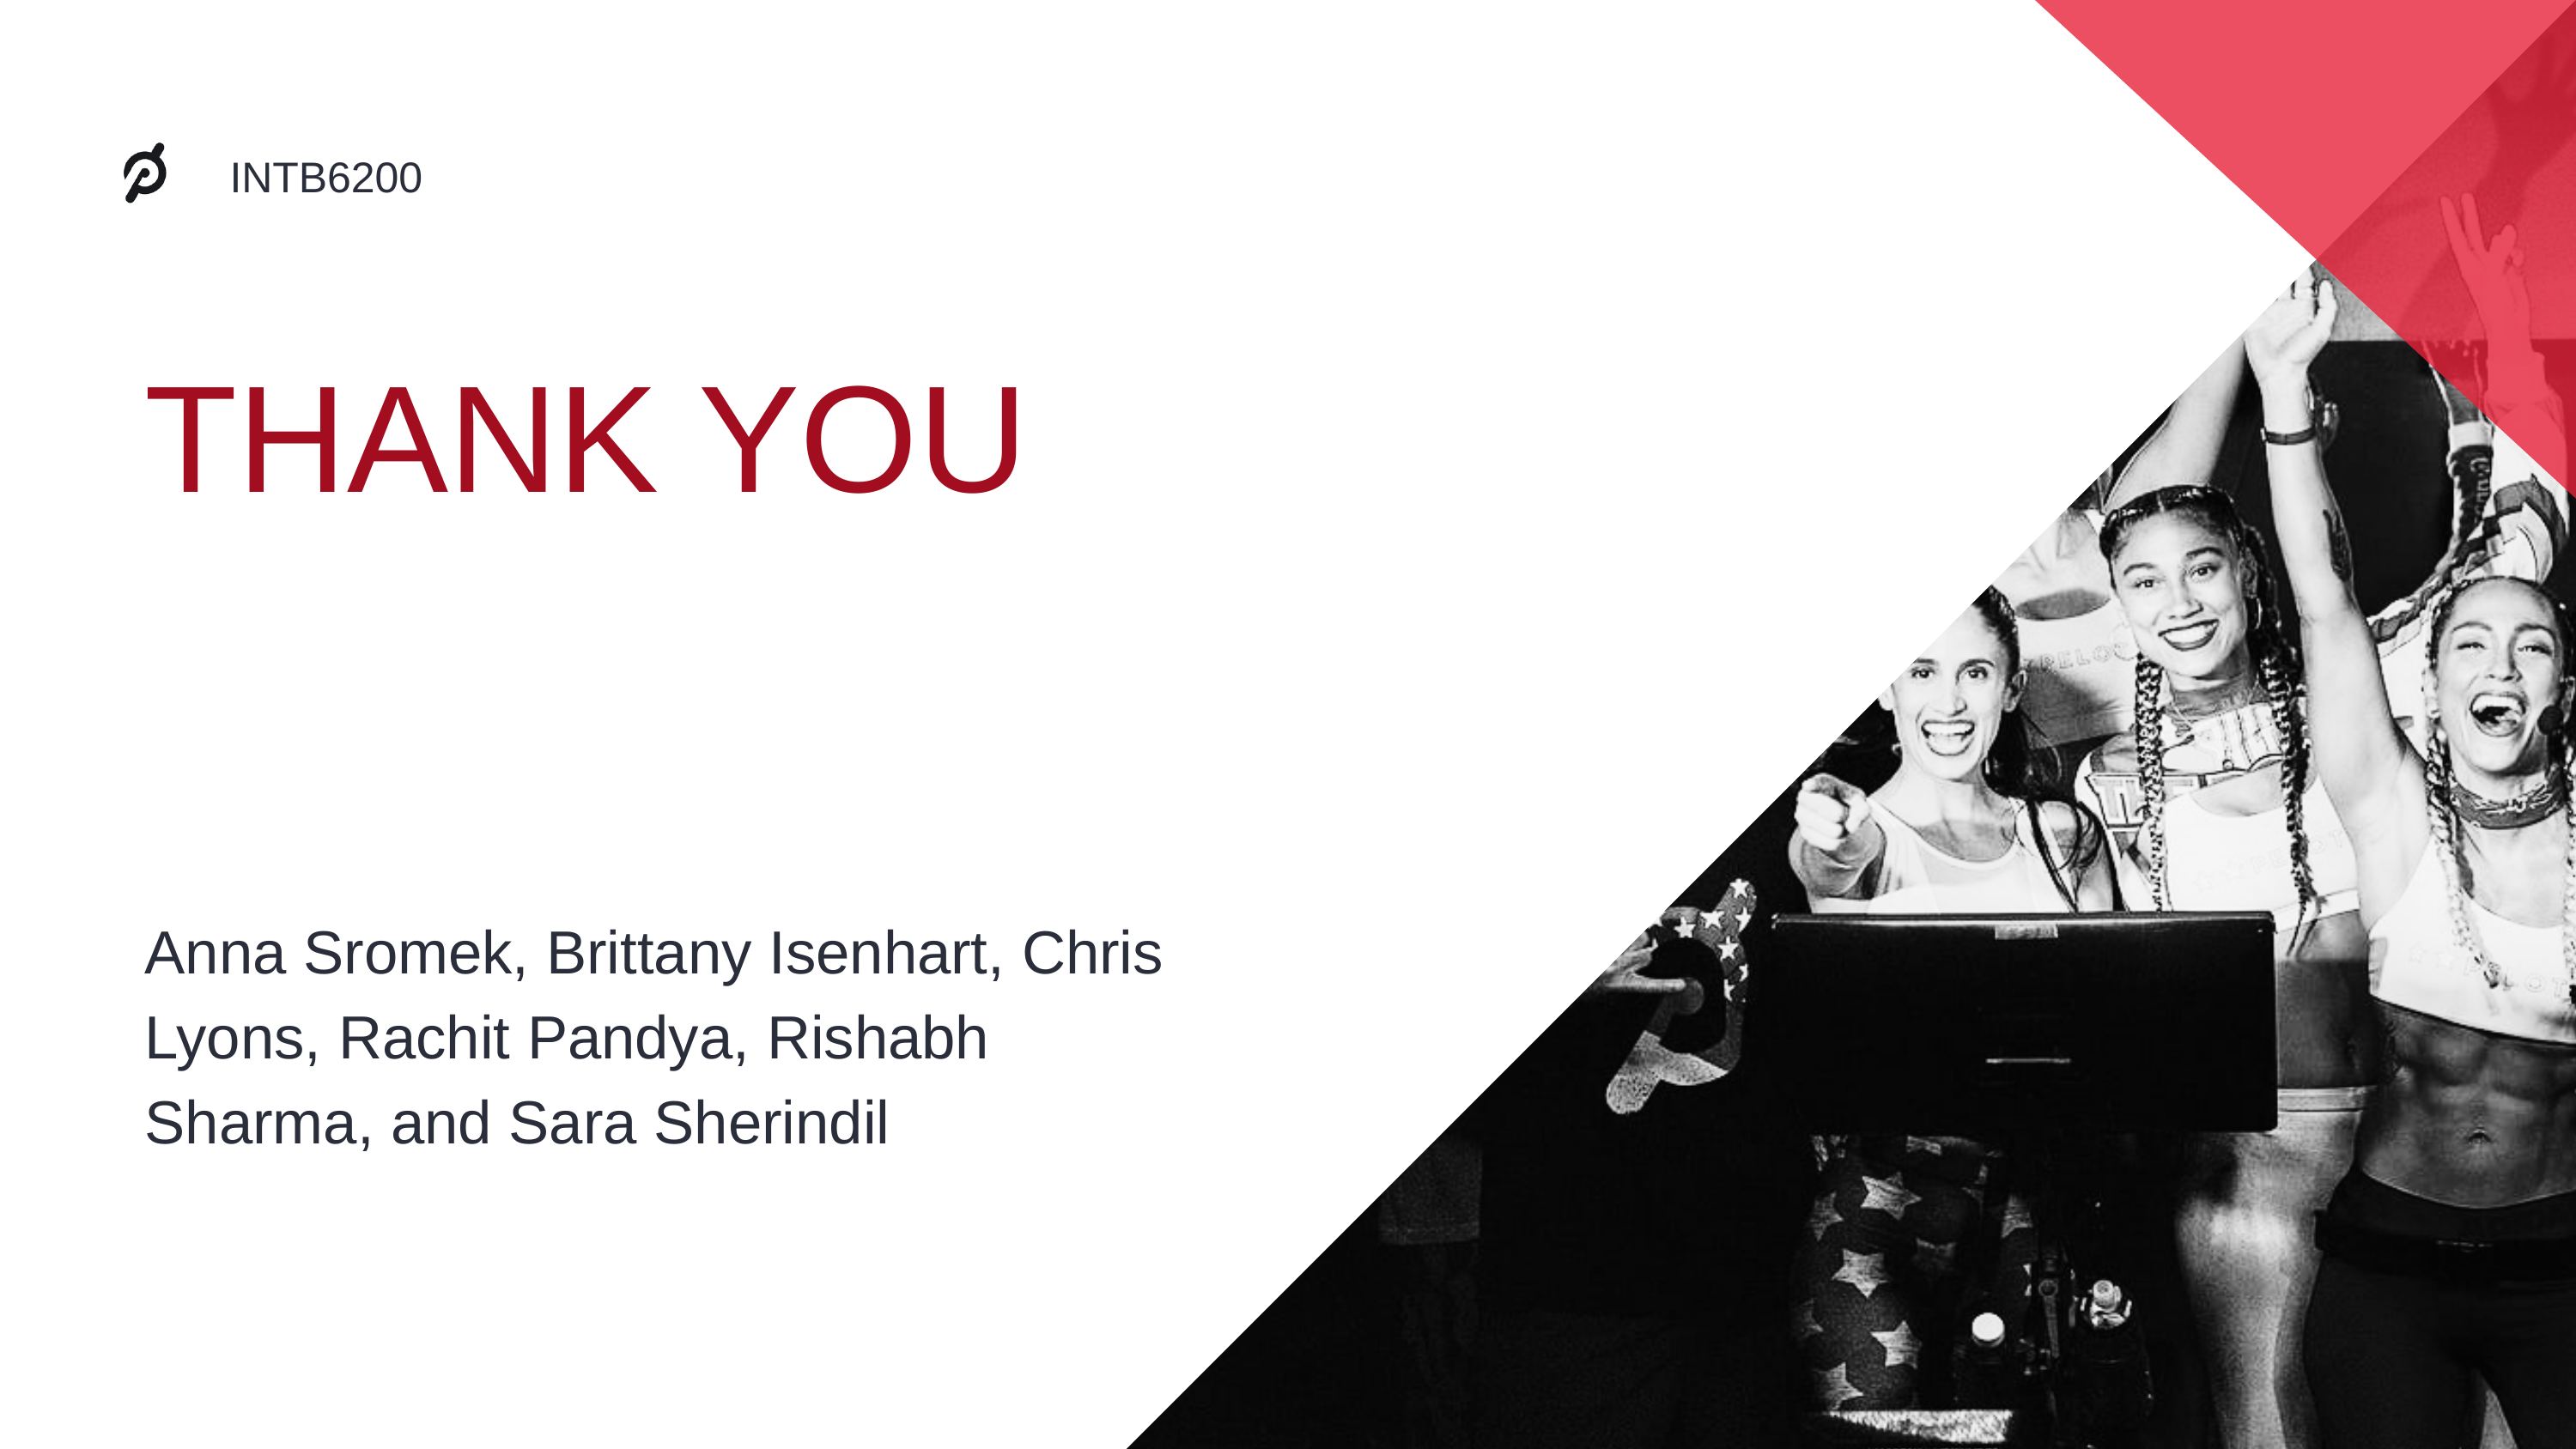

INTB6200
THANK YOU
Anna Sromek, Brittany Isenhart, Chris Lyons, Rachit Pandya, Rishabh Sharma, and Sara Sherindil